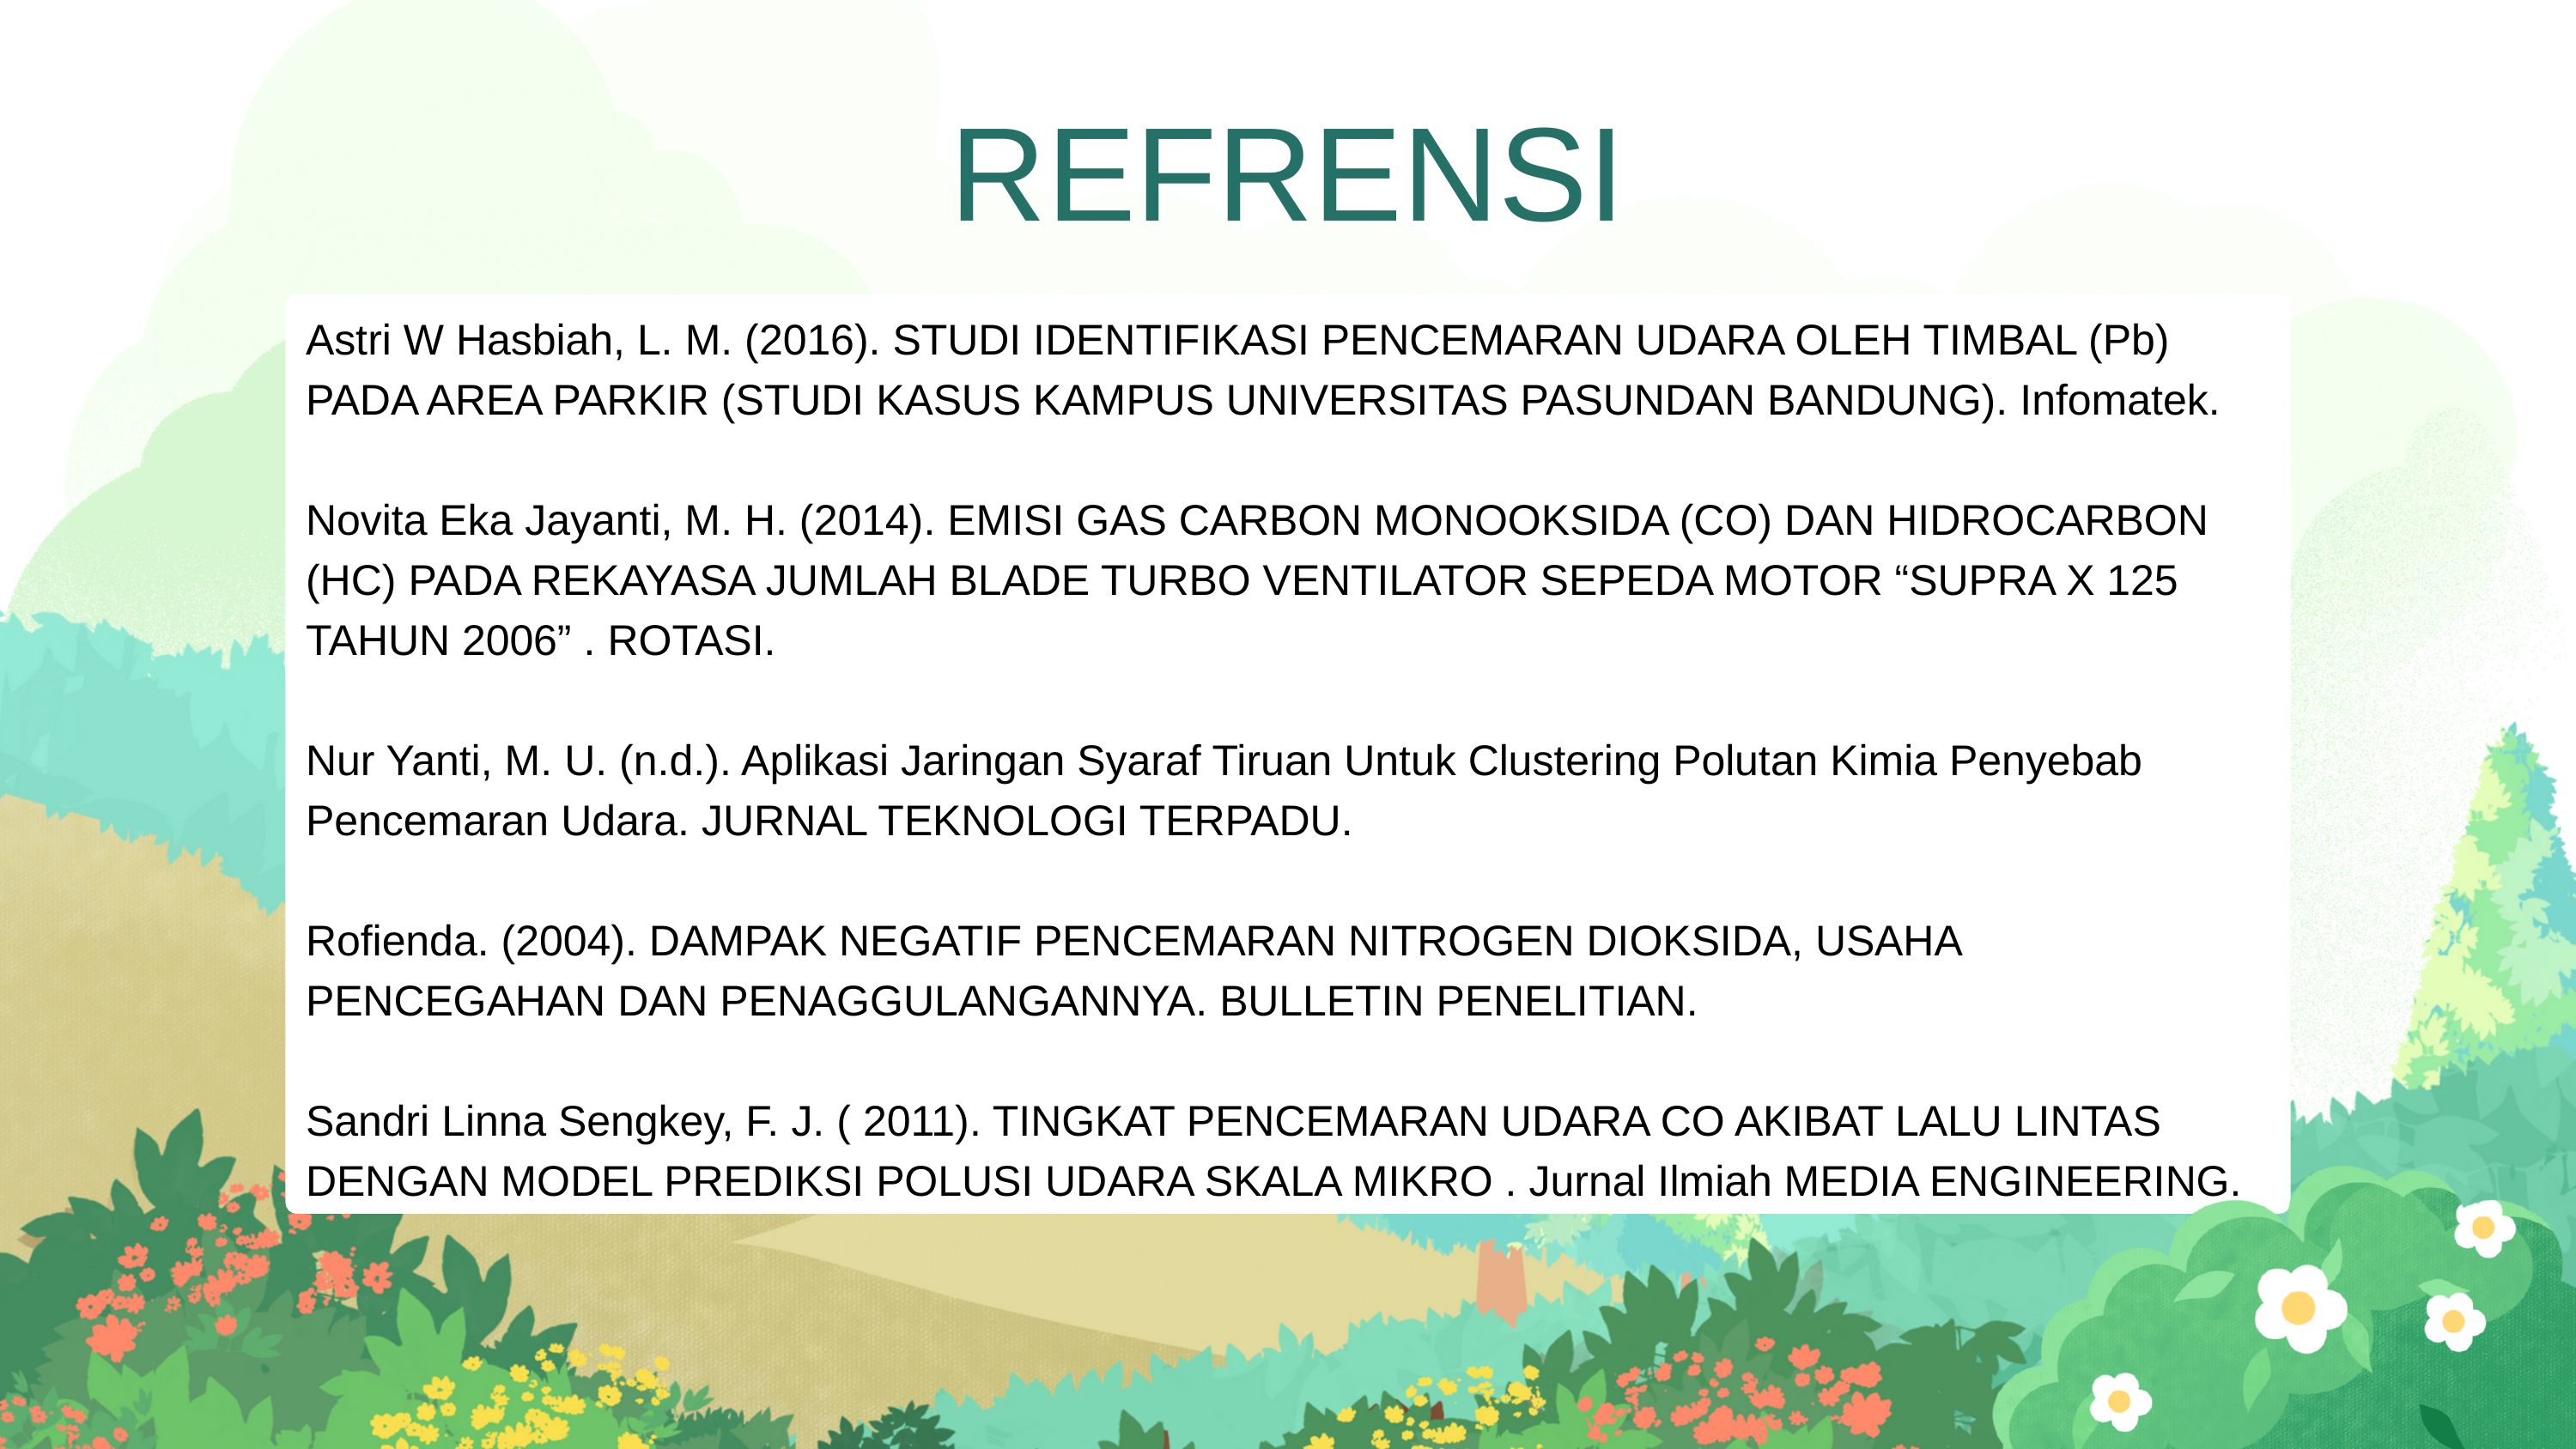

REFRENSI

Astri W Hasbiah, L. M. (2016). STUDI IDENTIFIKASI PENCEMARAN UDARA OLEH TIMBAL (Pb) PADA AREA PARKIR (STUDI KASUS KAMPUS UNIVERSITAS PASUNDAN BANDUNG). Infomatek.

Novita Eka Jayanti, M. H. (2014). EMISI GAS CARBON MONOOKSIDA (CO) DAN HIDROCARBON (HC) PADA REKAYASA JUMLAH BLADE TURBO VENTILATOR SEPEDA MOTOR “SUPRA X 125 TAHUN 2006” . ROTASI.

Nur Yanti, M. U. (n.d.). Aplikasi Jaringan Syaraf Tiruan Untuk Clustering Polutan Kimia Penyebab Pencemaran Udara. JURNAL TEKNOLOGI TERPADU.

Rofienda. (2004). DAMPAK NEGATIF PENCEMARAN NITROGEN DIOKSIDA, USAHA PENCEGAHAN DAN PENAGGULANGANNYA. BULLETIN PENELITIAN.

Sandri Linna Sengkey, F. J. ( 2011). TINGKAT PENCEMARAN UDARA CO AKIBAT LALU LINTAS DENGAN MODEL PREDIKSI POLUSI UDARA SKALA MIKRO . Jurnal Ilmiah MEDIA ENGINEERING.